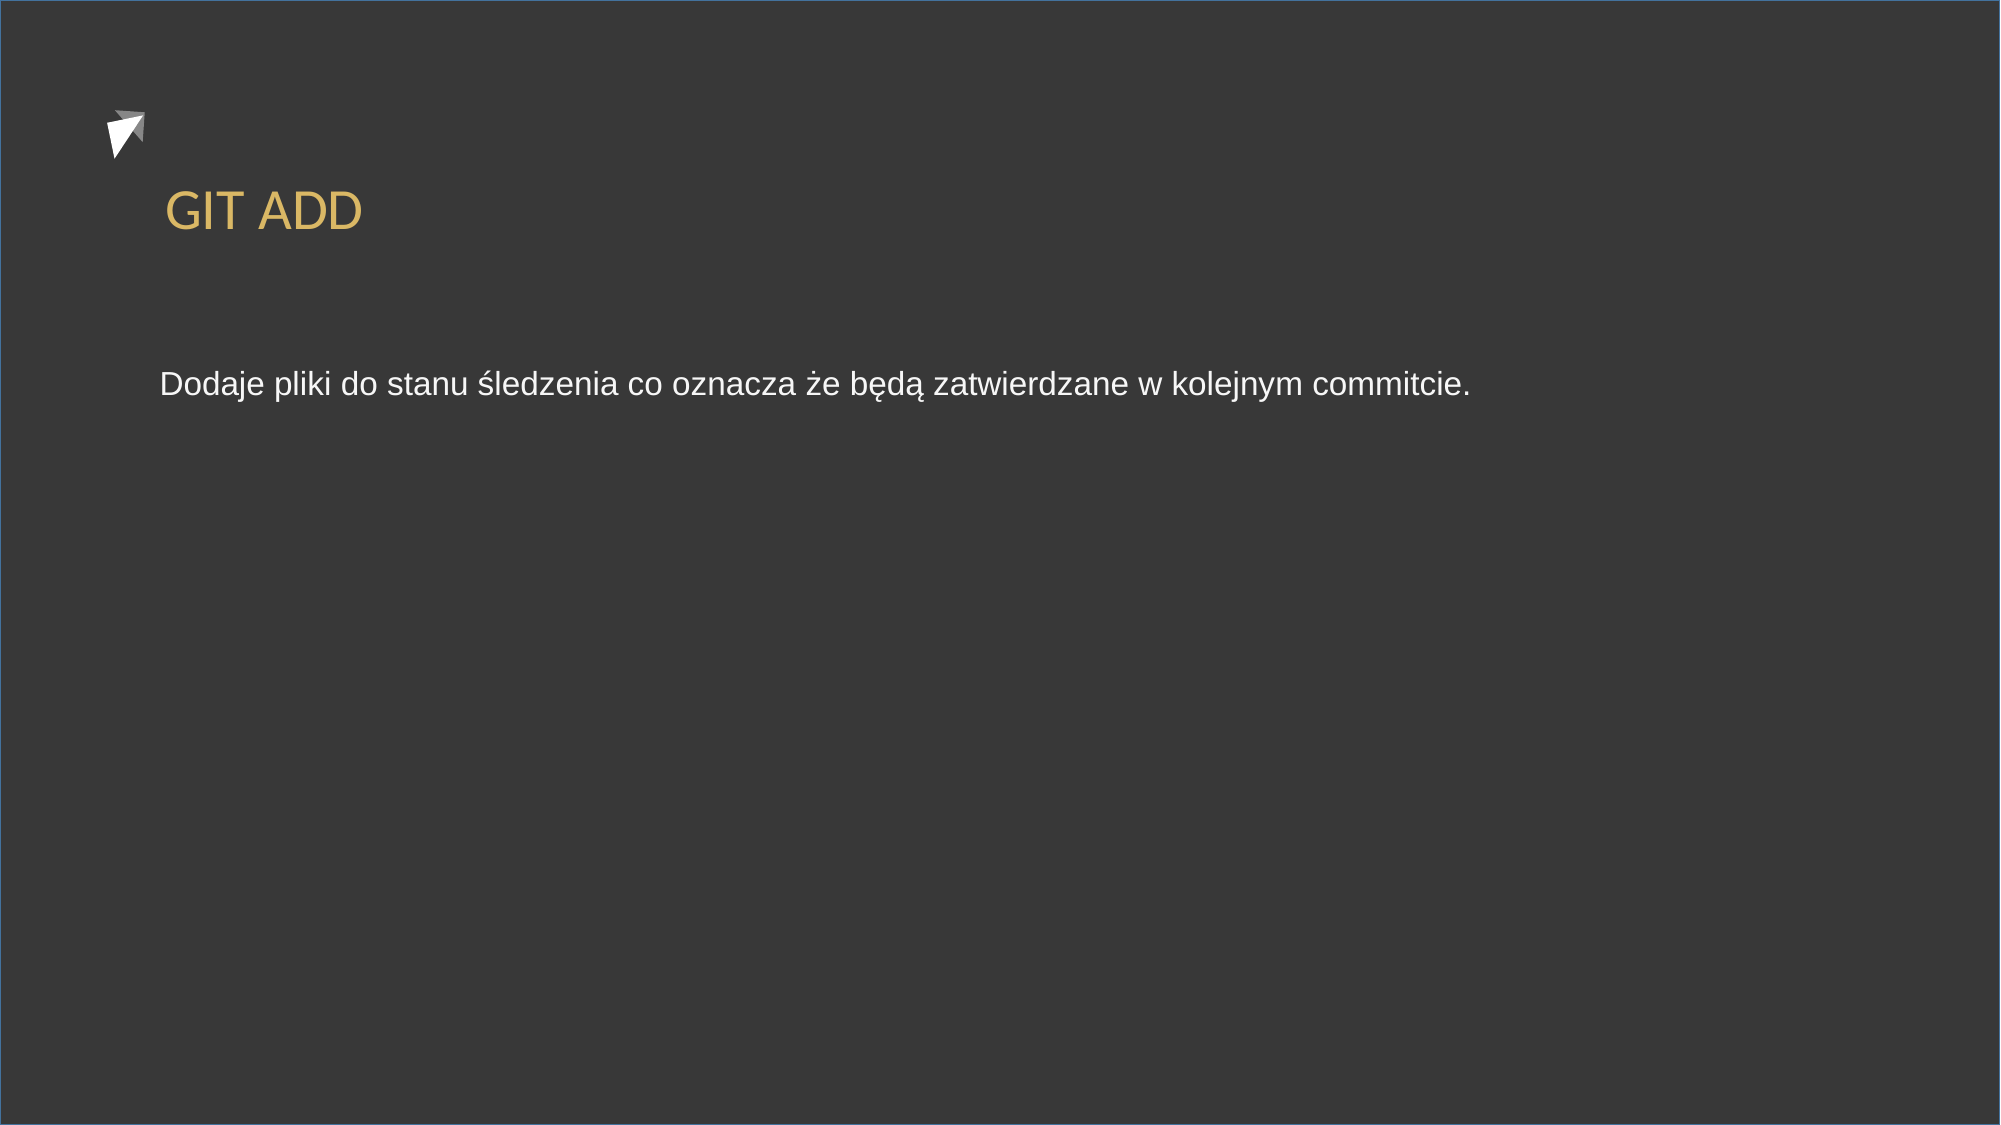

GIT ADD
Dodaje pliki do stanu śledzenia co oznacza że będą zatwierdzane w kolejnym commitcie.